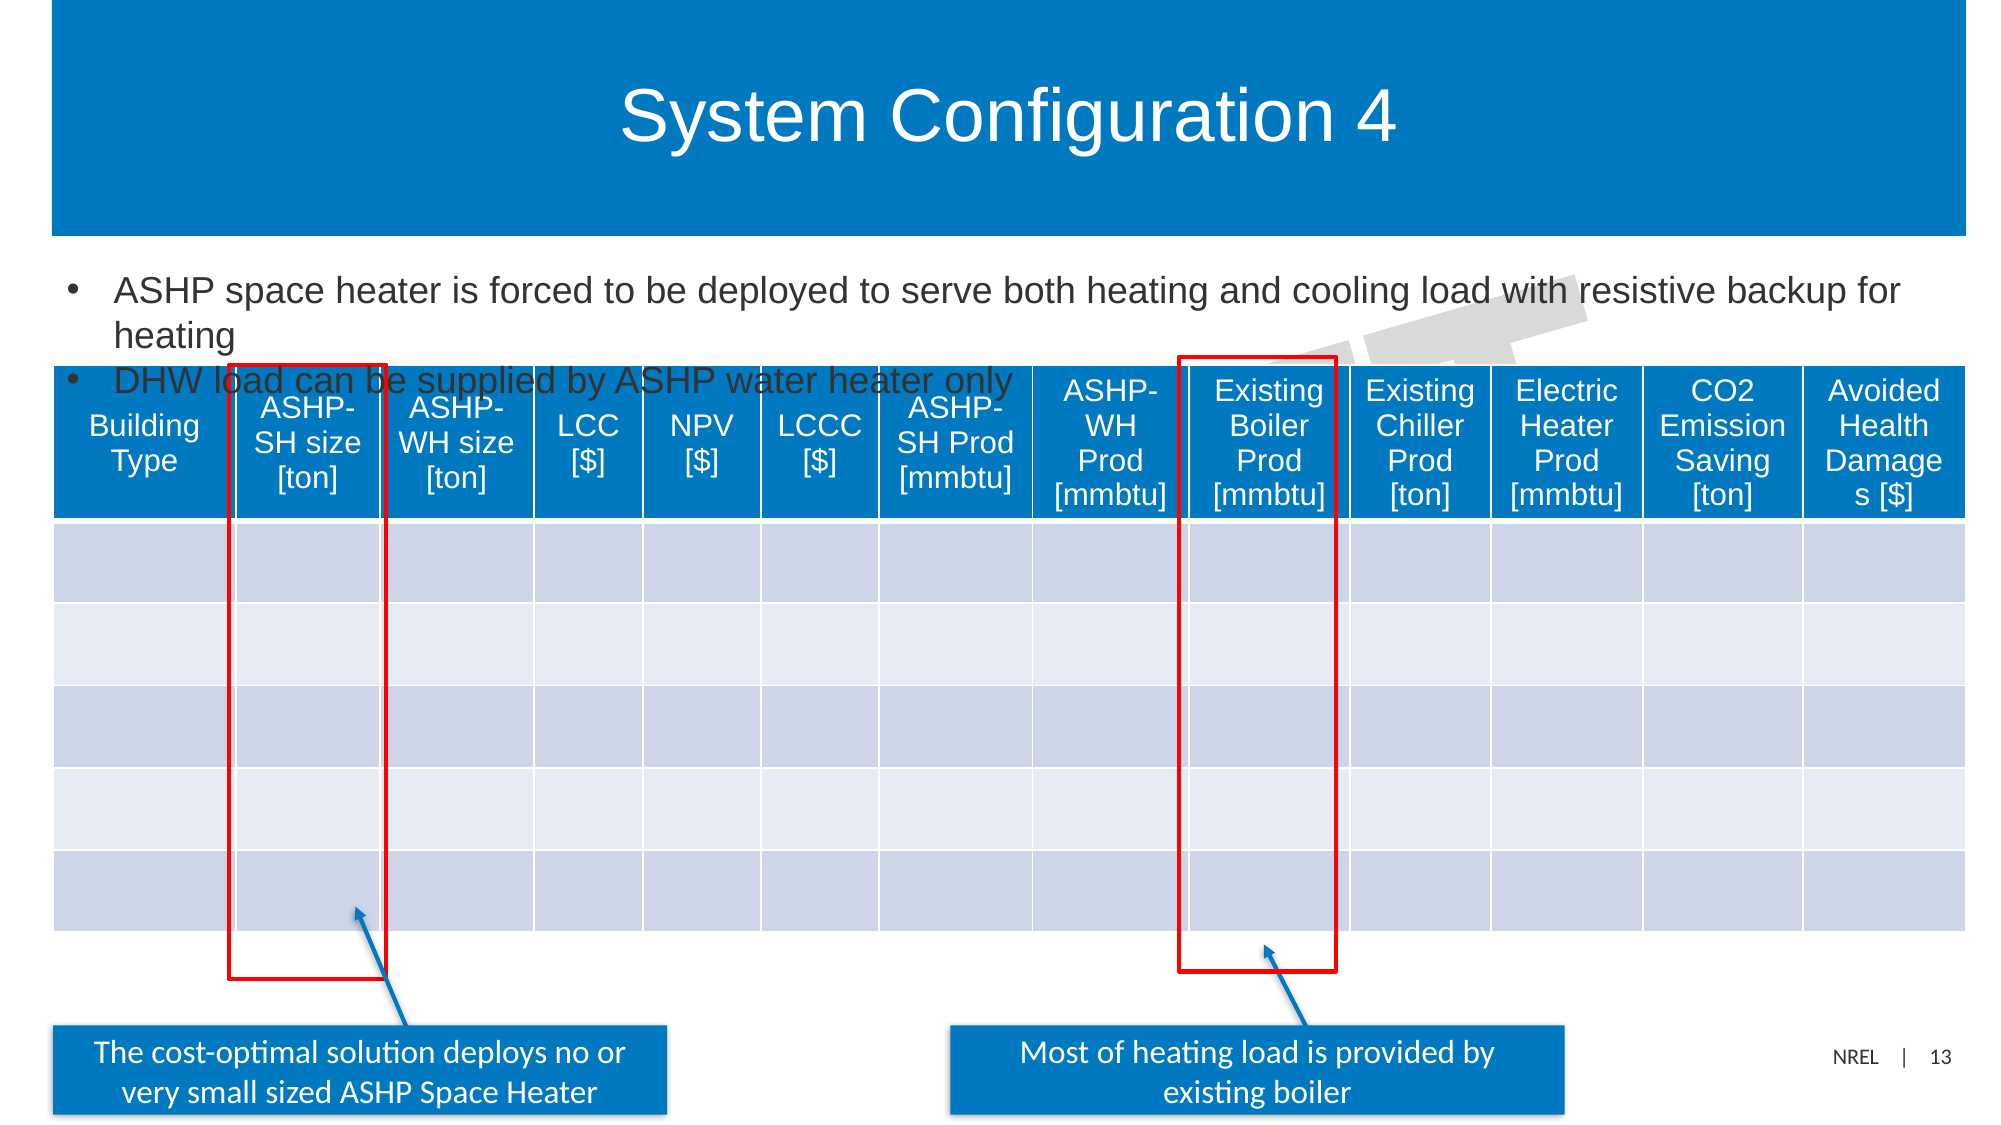

# System Configuration 4
ASHP space heater is forced to be deployed to serve both heating and cooling load with resistive backup for heating
DHW load can be supplied by ASHP water heater only

| Building Type | ASHP-SH size [ton] | ASHP-WH size [ton] | LCC [$] | NPV [$] | LCCC [$] | ASHP-SH Prod [mmbtu] | ASHP-WH Prod [mmbtu] | Existing Boiler Prod [mmbtu] | Existing Chiller Prod [ton] | Electric Heater Prod [mmbtu] | CO2 Emission Saving [ton] | Avoided Health Damages [$] |
| --- | --- | --- | --- | --- | --- | --- | --- | --- | --- | --- | --- | --- |
|  |  |  |  |  |  |  |  |  |  |  |  |  |
|  |  |  |  |  |  |  |  |  |  |  |  |  |
|  |  |  |  |  |  |  |  |  |  |  |  |  |
|  |  |  |  |  |  |  |  |  |  |  |  |  |
|  |  |  |  |  |  |  |  |  |  |  |  |  |

Most of heating load is provided by existing boiler
The cost-optimal solution deploys no or very small sized ASHP Space Heater